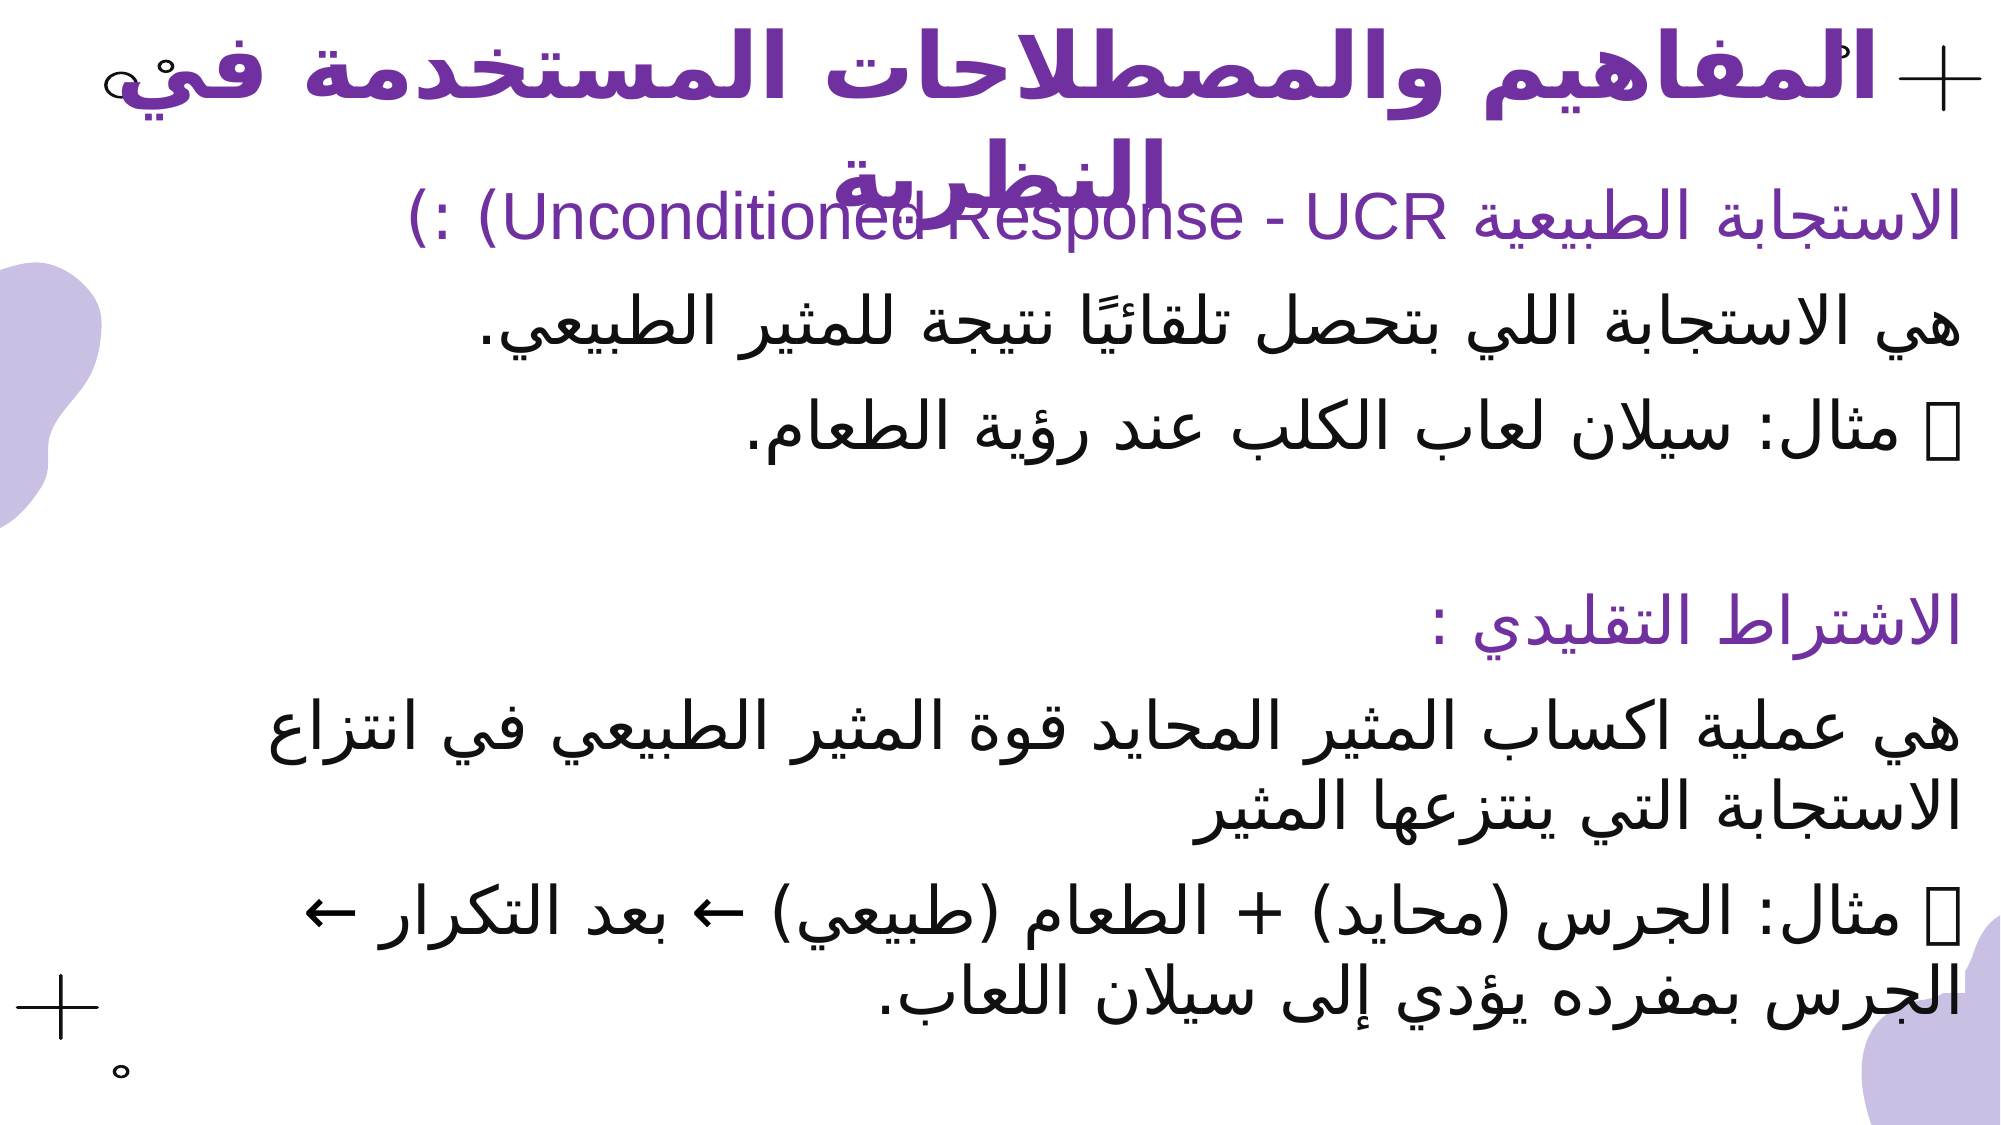

المفاهيم والمصطلاحات المستخدمة في النظرية

الاستجابة الطبيعية Unconditioned Response - UCR) :)
هي الاستجابة اللي بتحصل تلقائيًا نتيجة للمثير الطبيعي.
🔸 مثال: سيلان لعاب الكلب عند رؤية الطعام.
 الاشتراط الزائف  (Pseudo Conditioning)
هو نوع من الاستجابة غير الحقيقية، يعني الكائن بيستجيب للمثير المحايد كأنه مثير شرطي، لكن دون وجود اقتران حقيقي ومنظم مع المثير الطبيعي.
 تعريفه:
هو ظهور استجابة شرطية بدون وجود اقتران حقيقي بين المثير المحايد والمثير الطبيعي، وغالبًا بيكون بسبب حالة الإثارة العامة للكائن.
🔸 مثال: لو الكلب سمع صوت قوي (مش مرتبط بالطعام)، واستجاب بسيلان لعاب لمرة، مش شرط يكون تعلم – ممكن يكون توتر أو تنبيه عام، مش تعلم حقيقي.

الاشتراط التقليدي :
هي عملية اكساب المثير المحايد قوة المثير الطبيعي في انتزاع الاستجابة التي ينتزعها المثير
🔸 مثال: الجرس (محايد) + الطعام (طبيعي) ← بعد التكرار ← الجرس بمفرده يؤدي إلى سيلان اللعاب.